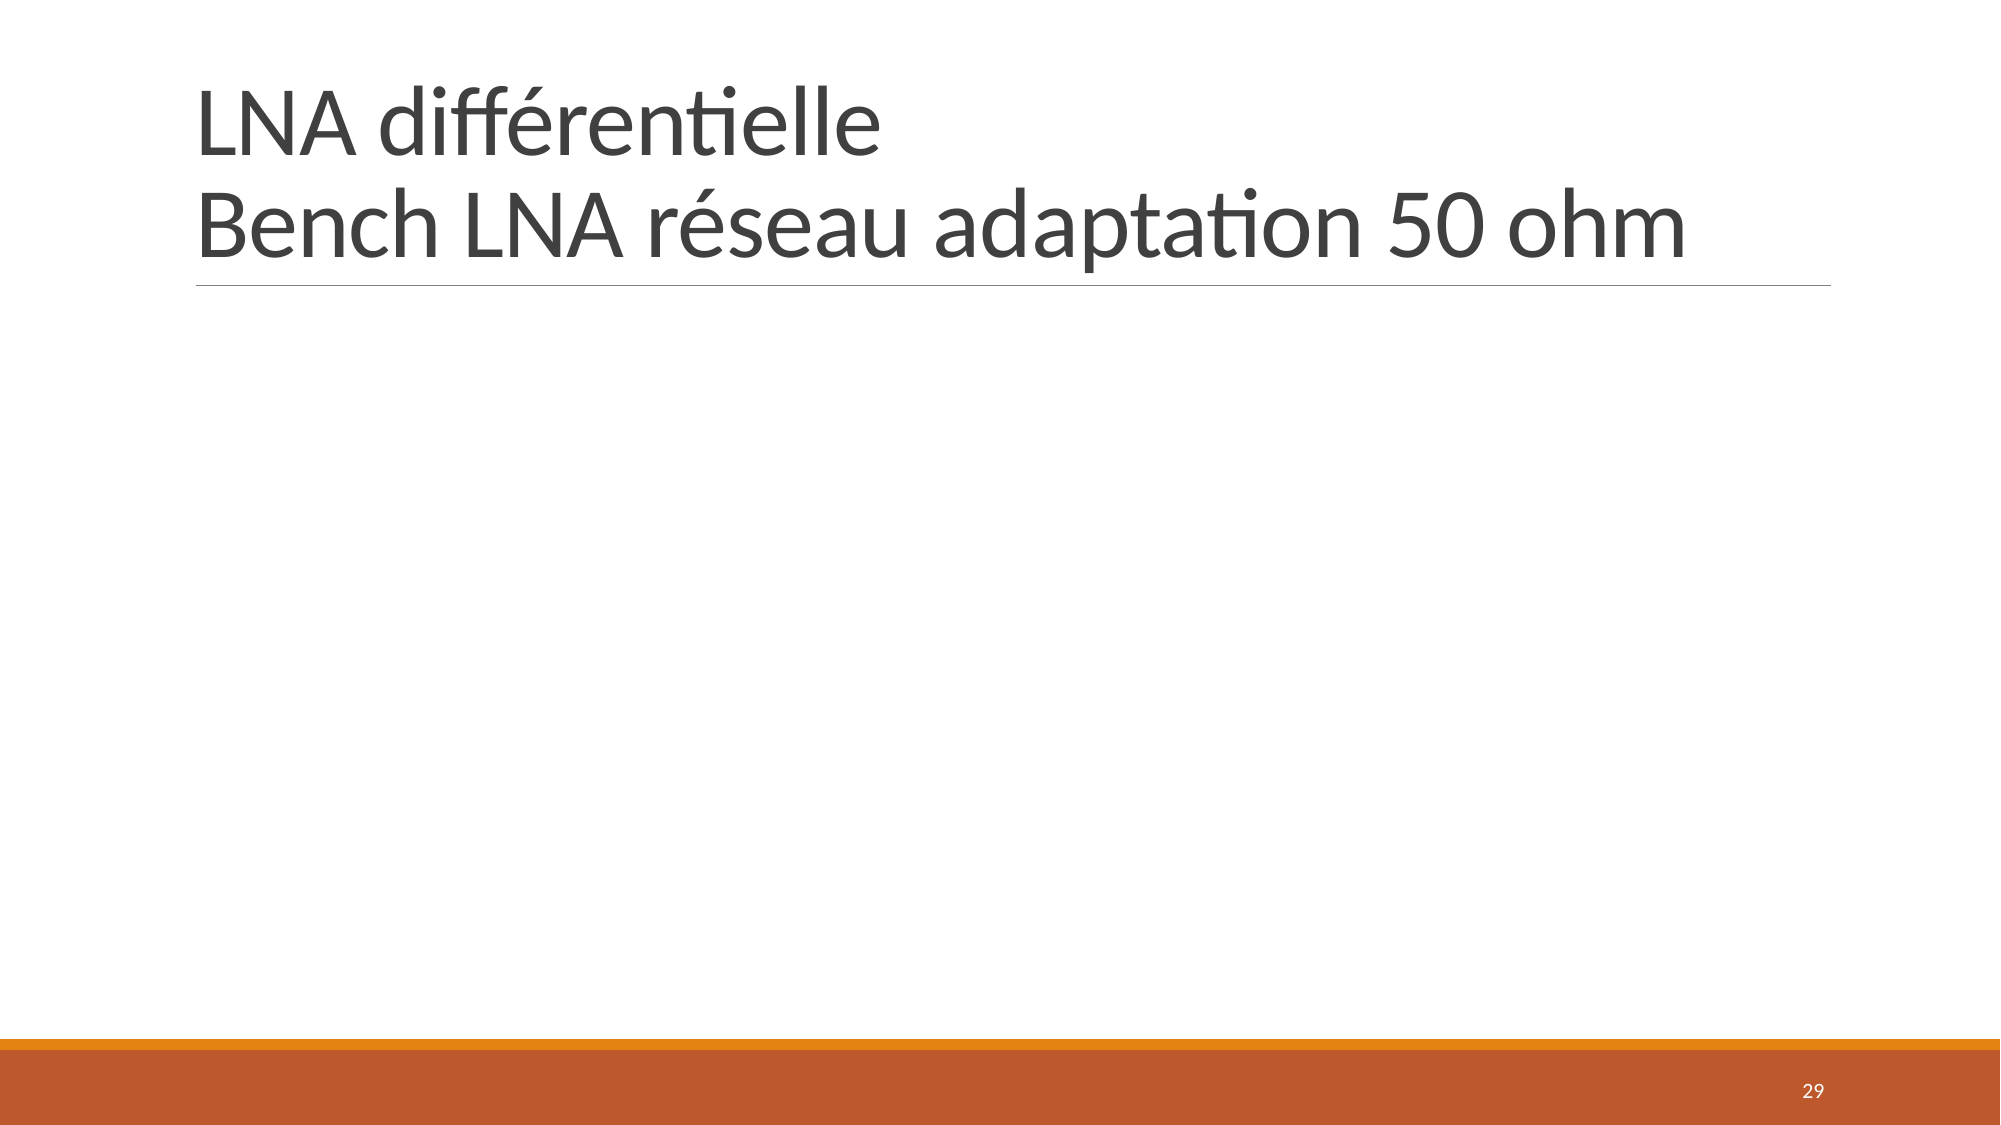

# LNA différentielle Bench LNA réseau adaptation 50 ohm

29